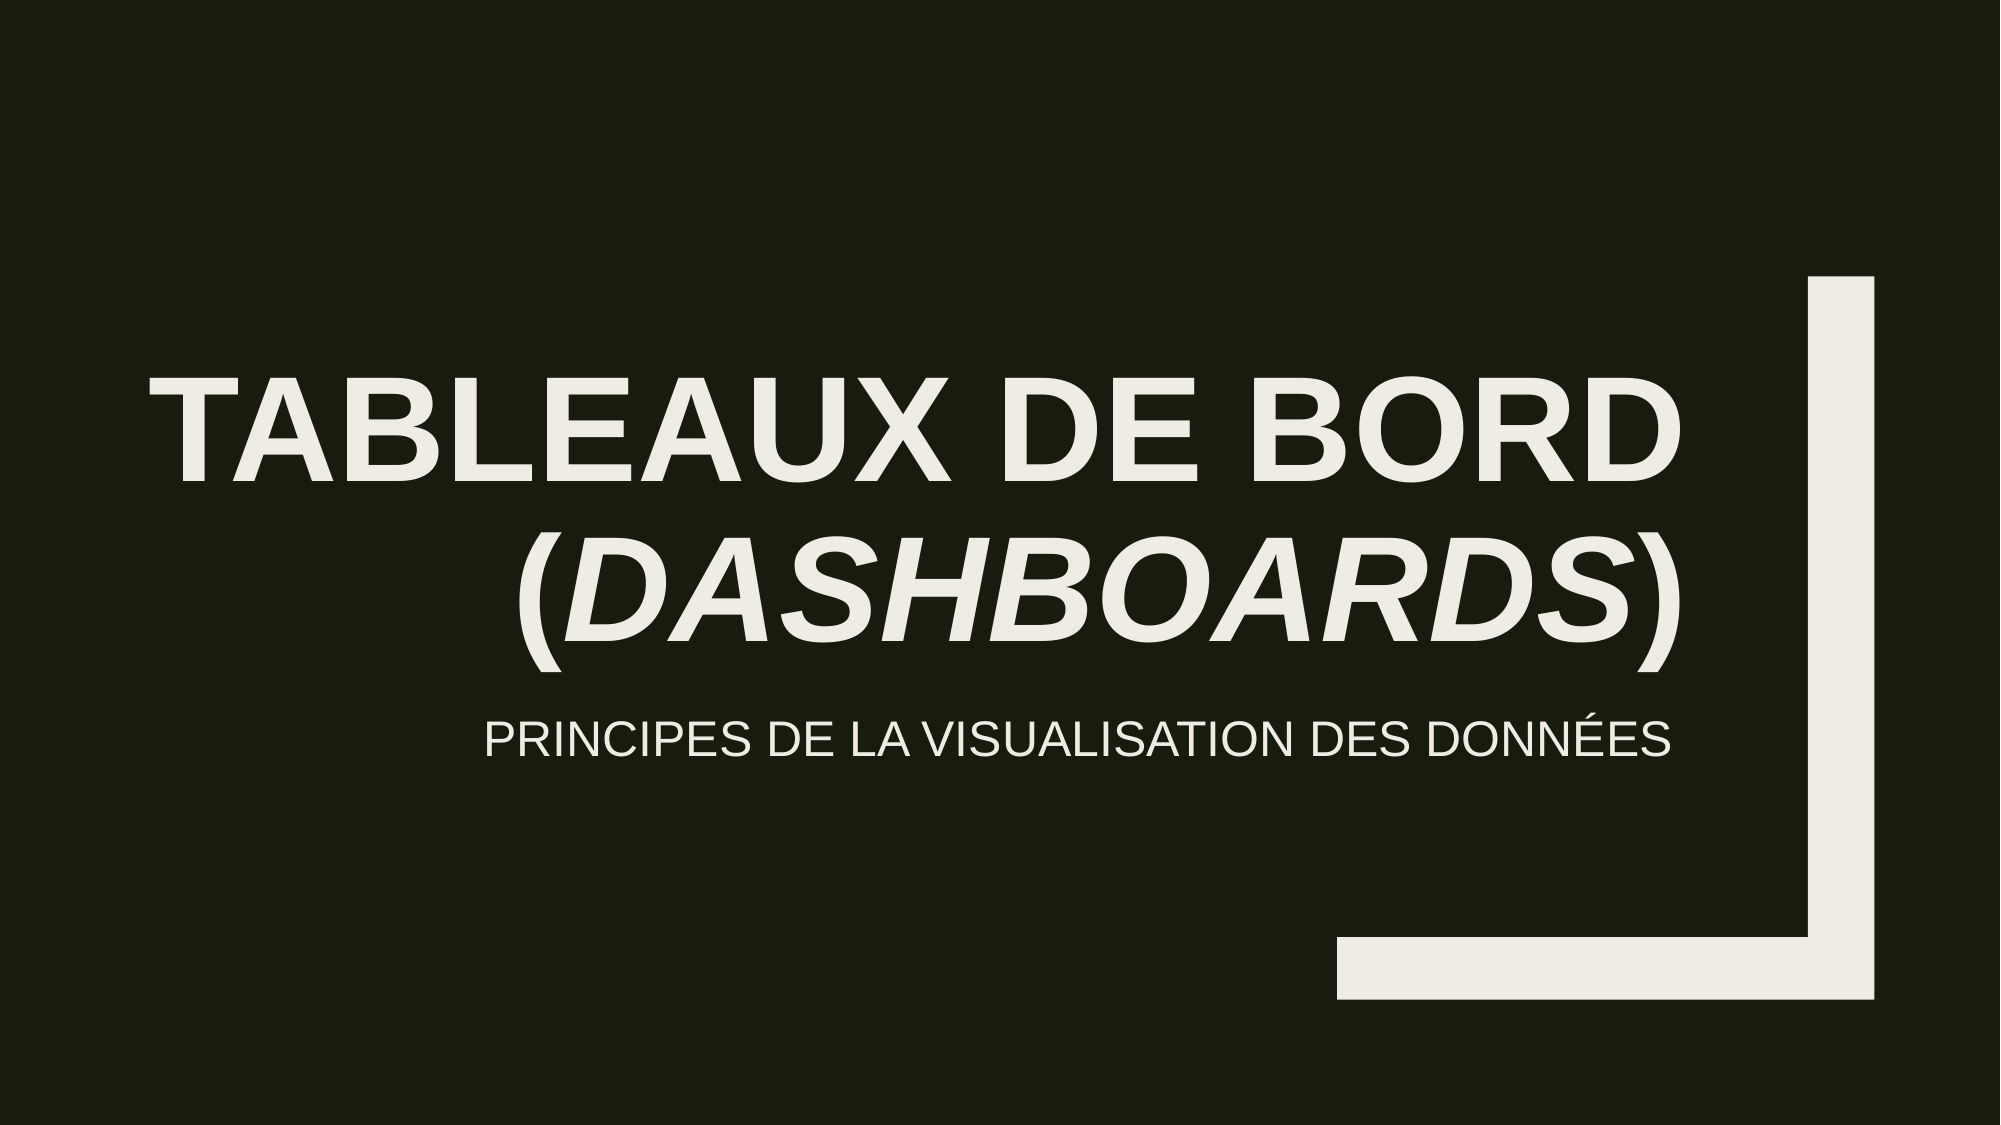

# tableaux de bord (dashboards)
PRINCIPES DE LA VISUALISATION DES DONNÉES